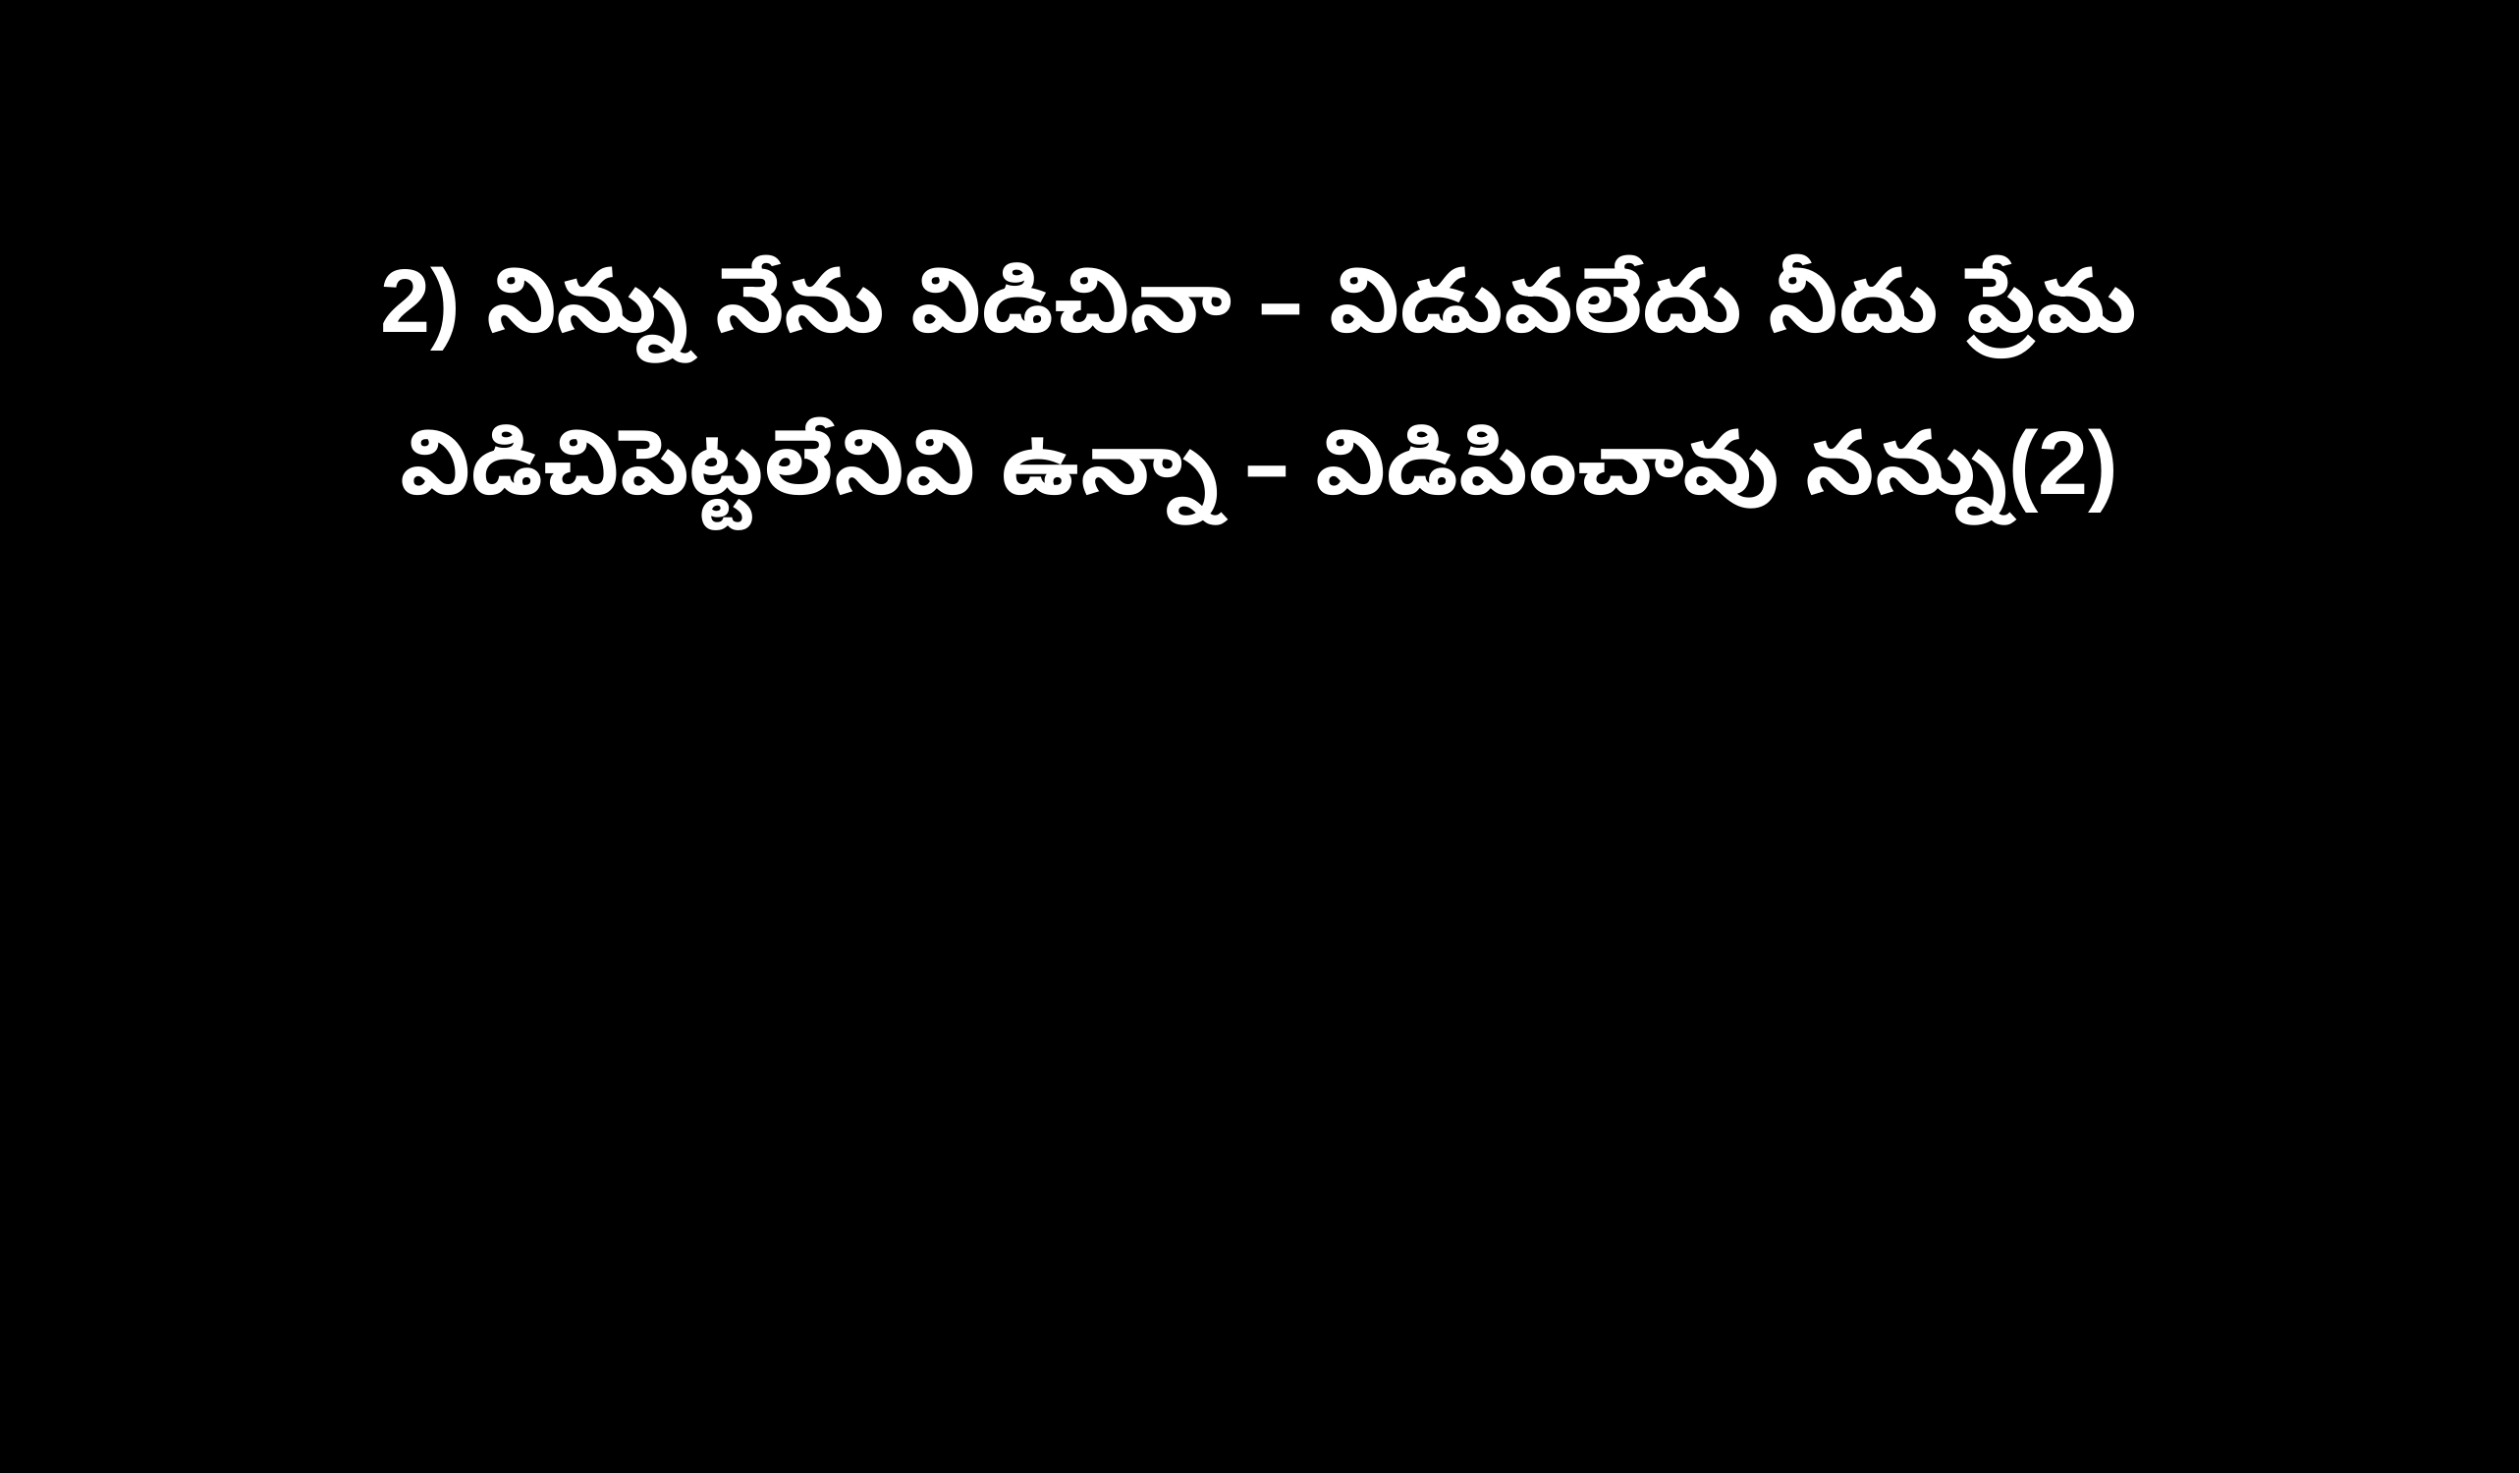

2) నిన్ను నేను విడిచినా – విడువలేదు నీదు ప్రేమ
విడిచిపెట్టలేనివి ఉన్నా – విడిపించావు నన్ను(2)